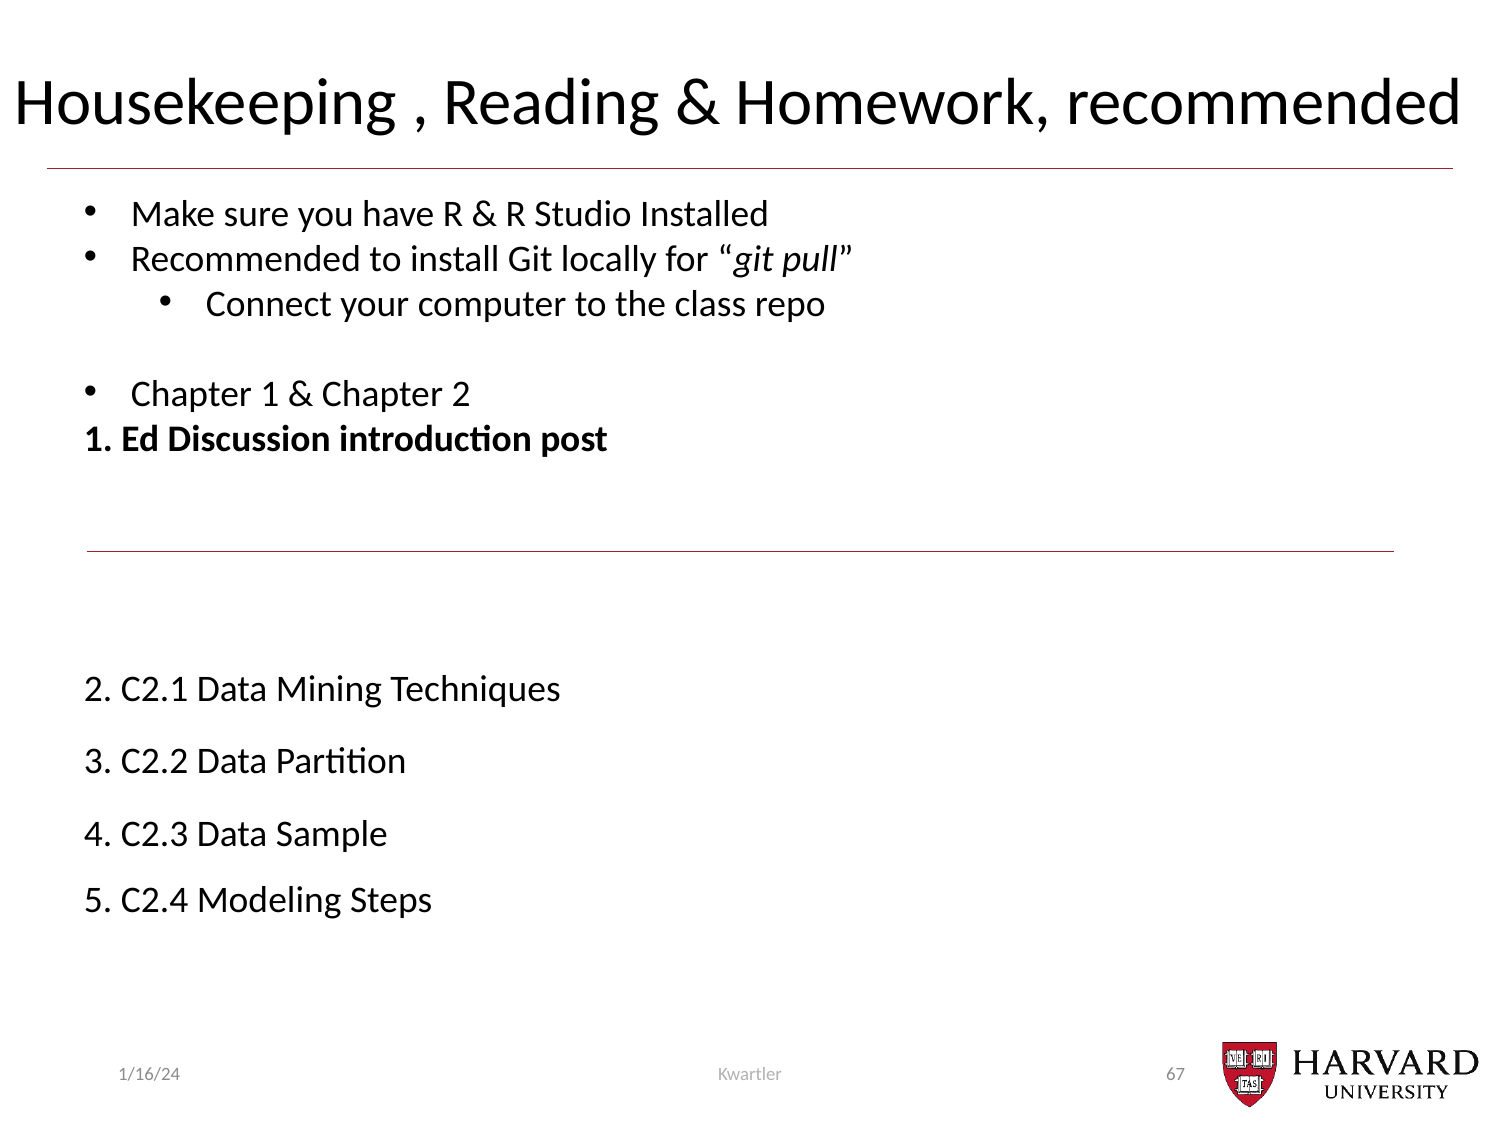

# Housekeeping , Reading & Homework, recommended
Make sure you have R & R Studio Installed
Recommended to install Git locally for “git pull”
Connect your computer to the class repo

Chapter 1 & Chapter 2
1. Ed Discussion introduction post
2. C2.1 Data Mining Techniques
3. C2.2 Data Partition
4. C2.3 Data Sample
5. C2.4 Modeling Steps
1/16/24
Kwartler
67